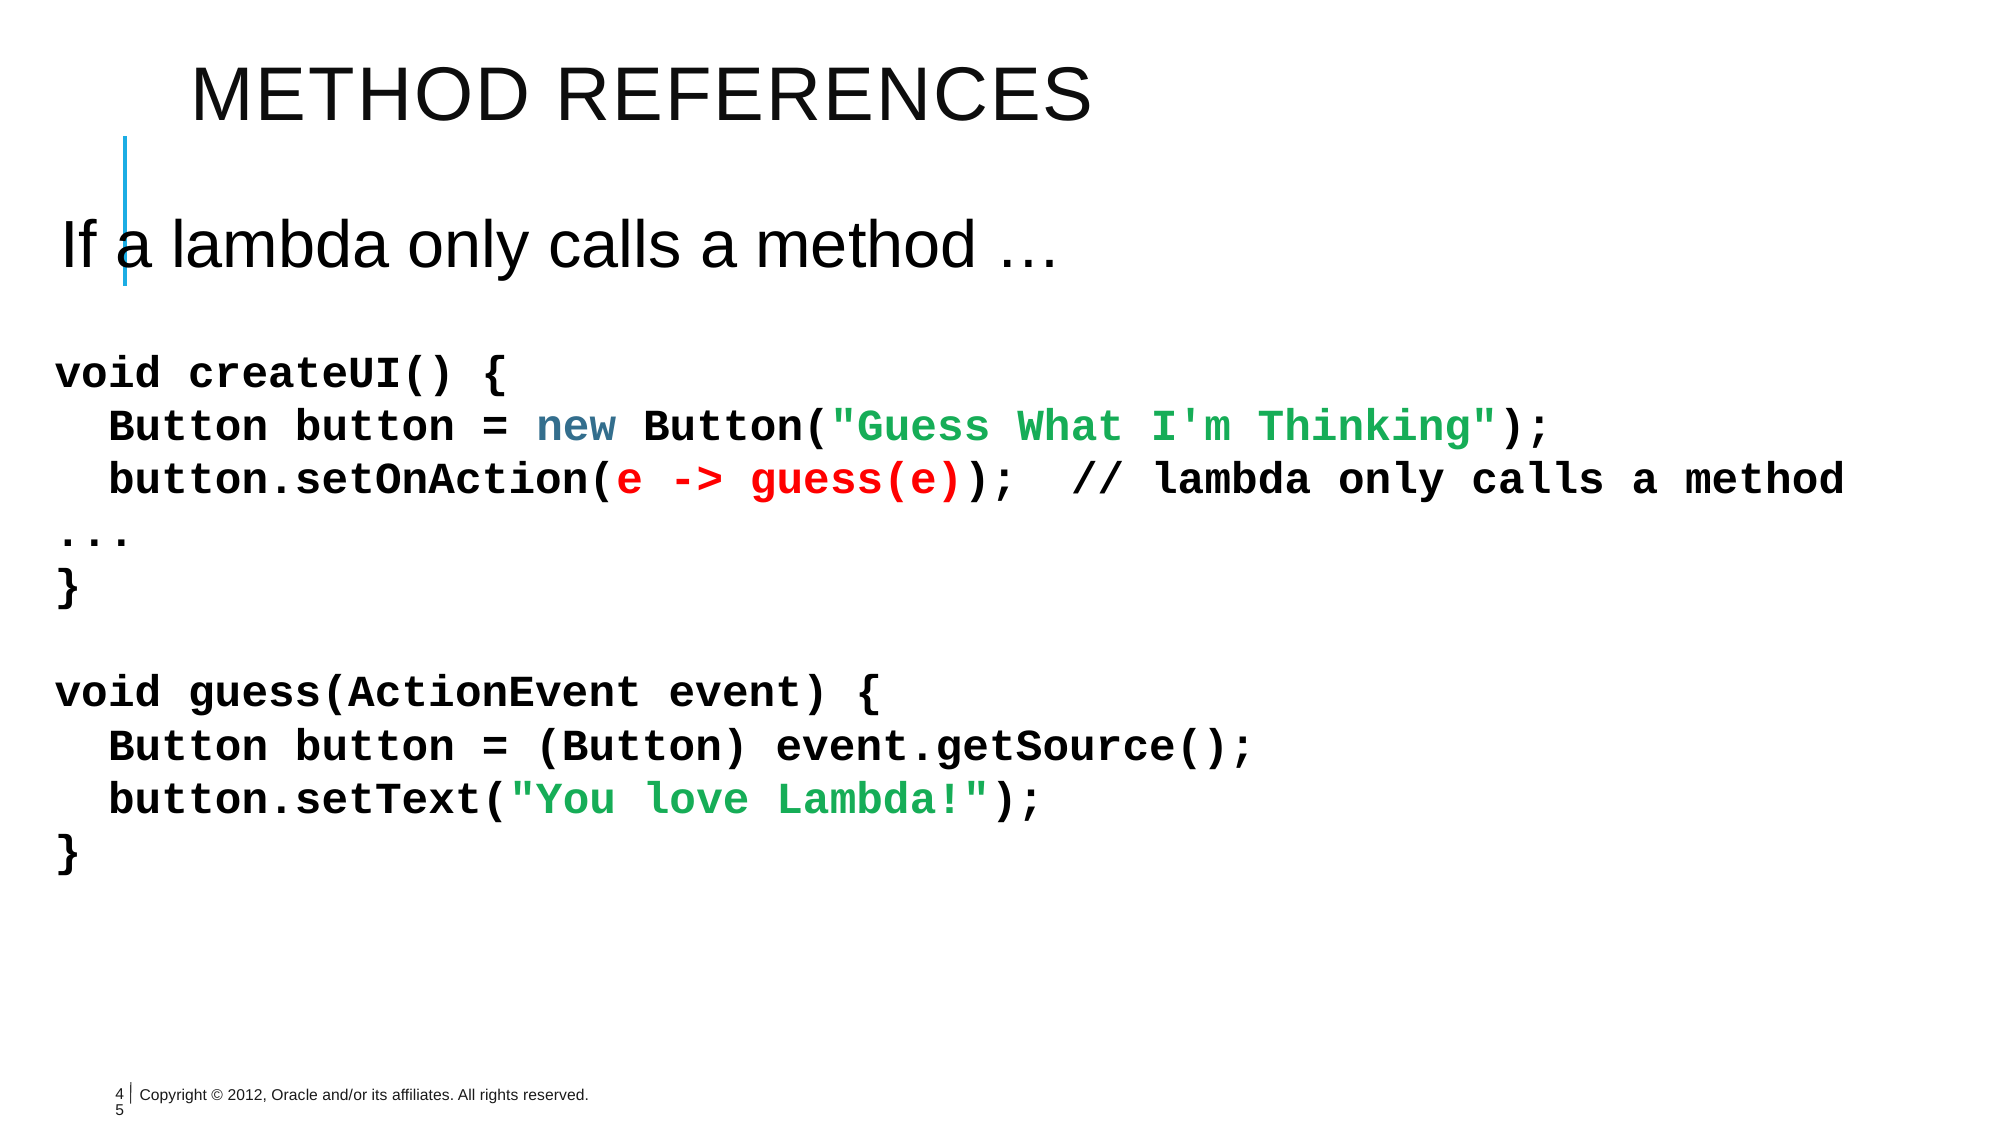

# Method References
If a lambda only calls a method …
void createUI() {
  Button button = new Button("Guess What I'm Thinking");
  button.setOnAction(e -> guess(e));  // lambda only calls a method
...
}

void guess(ActionEvent event) {
  Button button = (Button) event.getSource();
  button.setText("You love Lambda!");
}
45

Copyright © 2012, Oracle and/or its affiliates. All rights reserved.